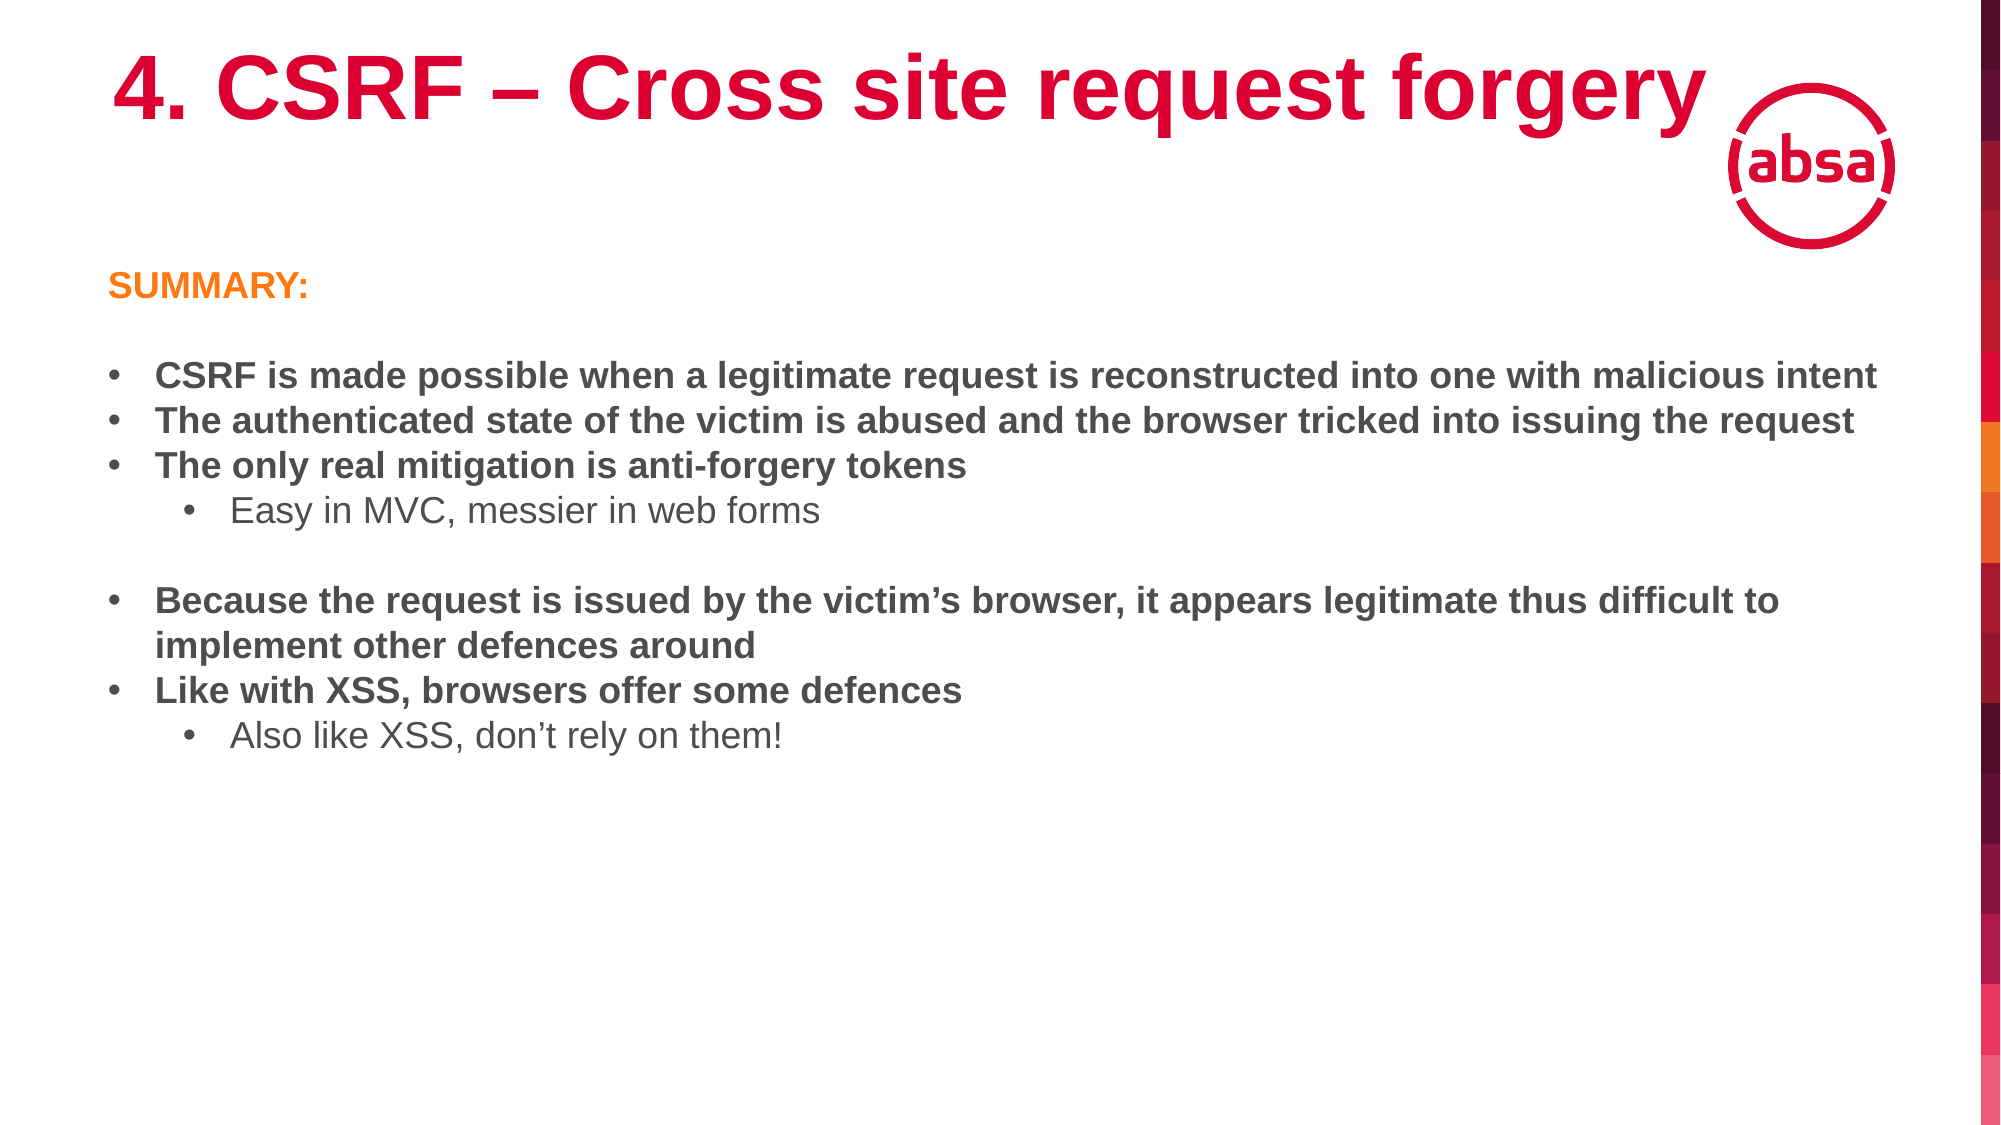

4. CSRF – Cross site request forgery
SUMMARY:

CSRF is made possible when a legitimate request is reconstructed into one with malicious intent
The authenticated state of the victim is abused and the browser tricked into issuing the request
The only real mitigation is anti-forgery tokens
Easy in MVC, messier in web forms

Because the request is issued by the victim’s browser, it appears legitimate thus difficult to implement other defences around
Like with XSS, browsers offer some defences
Also like XSS, don’t rely on them!